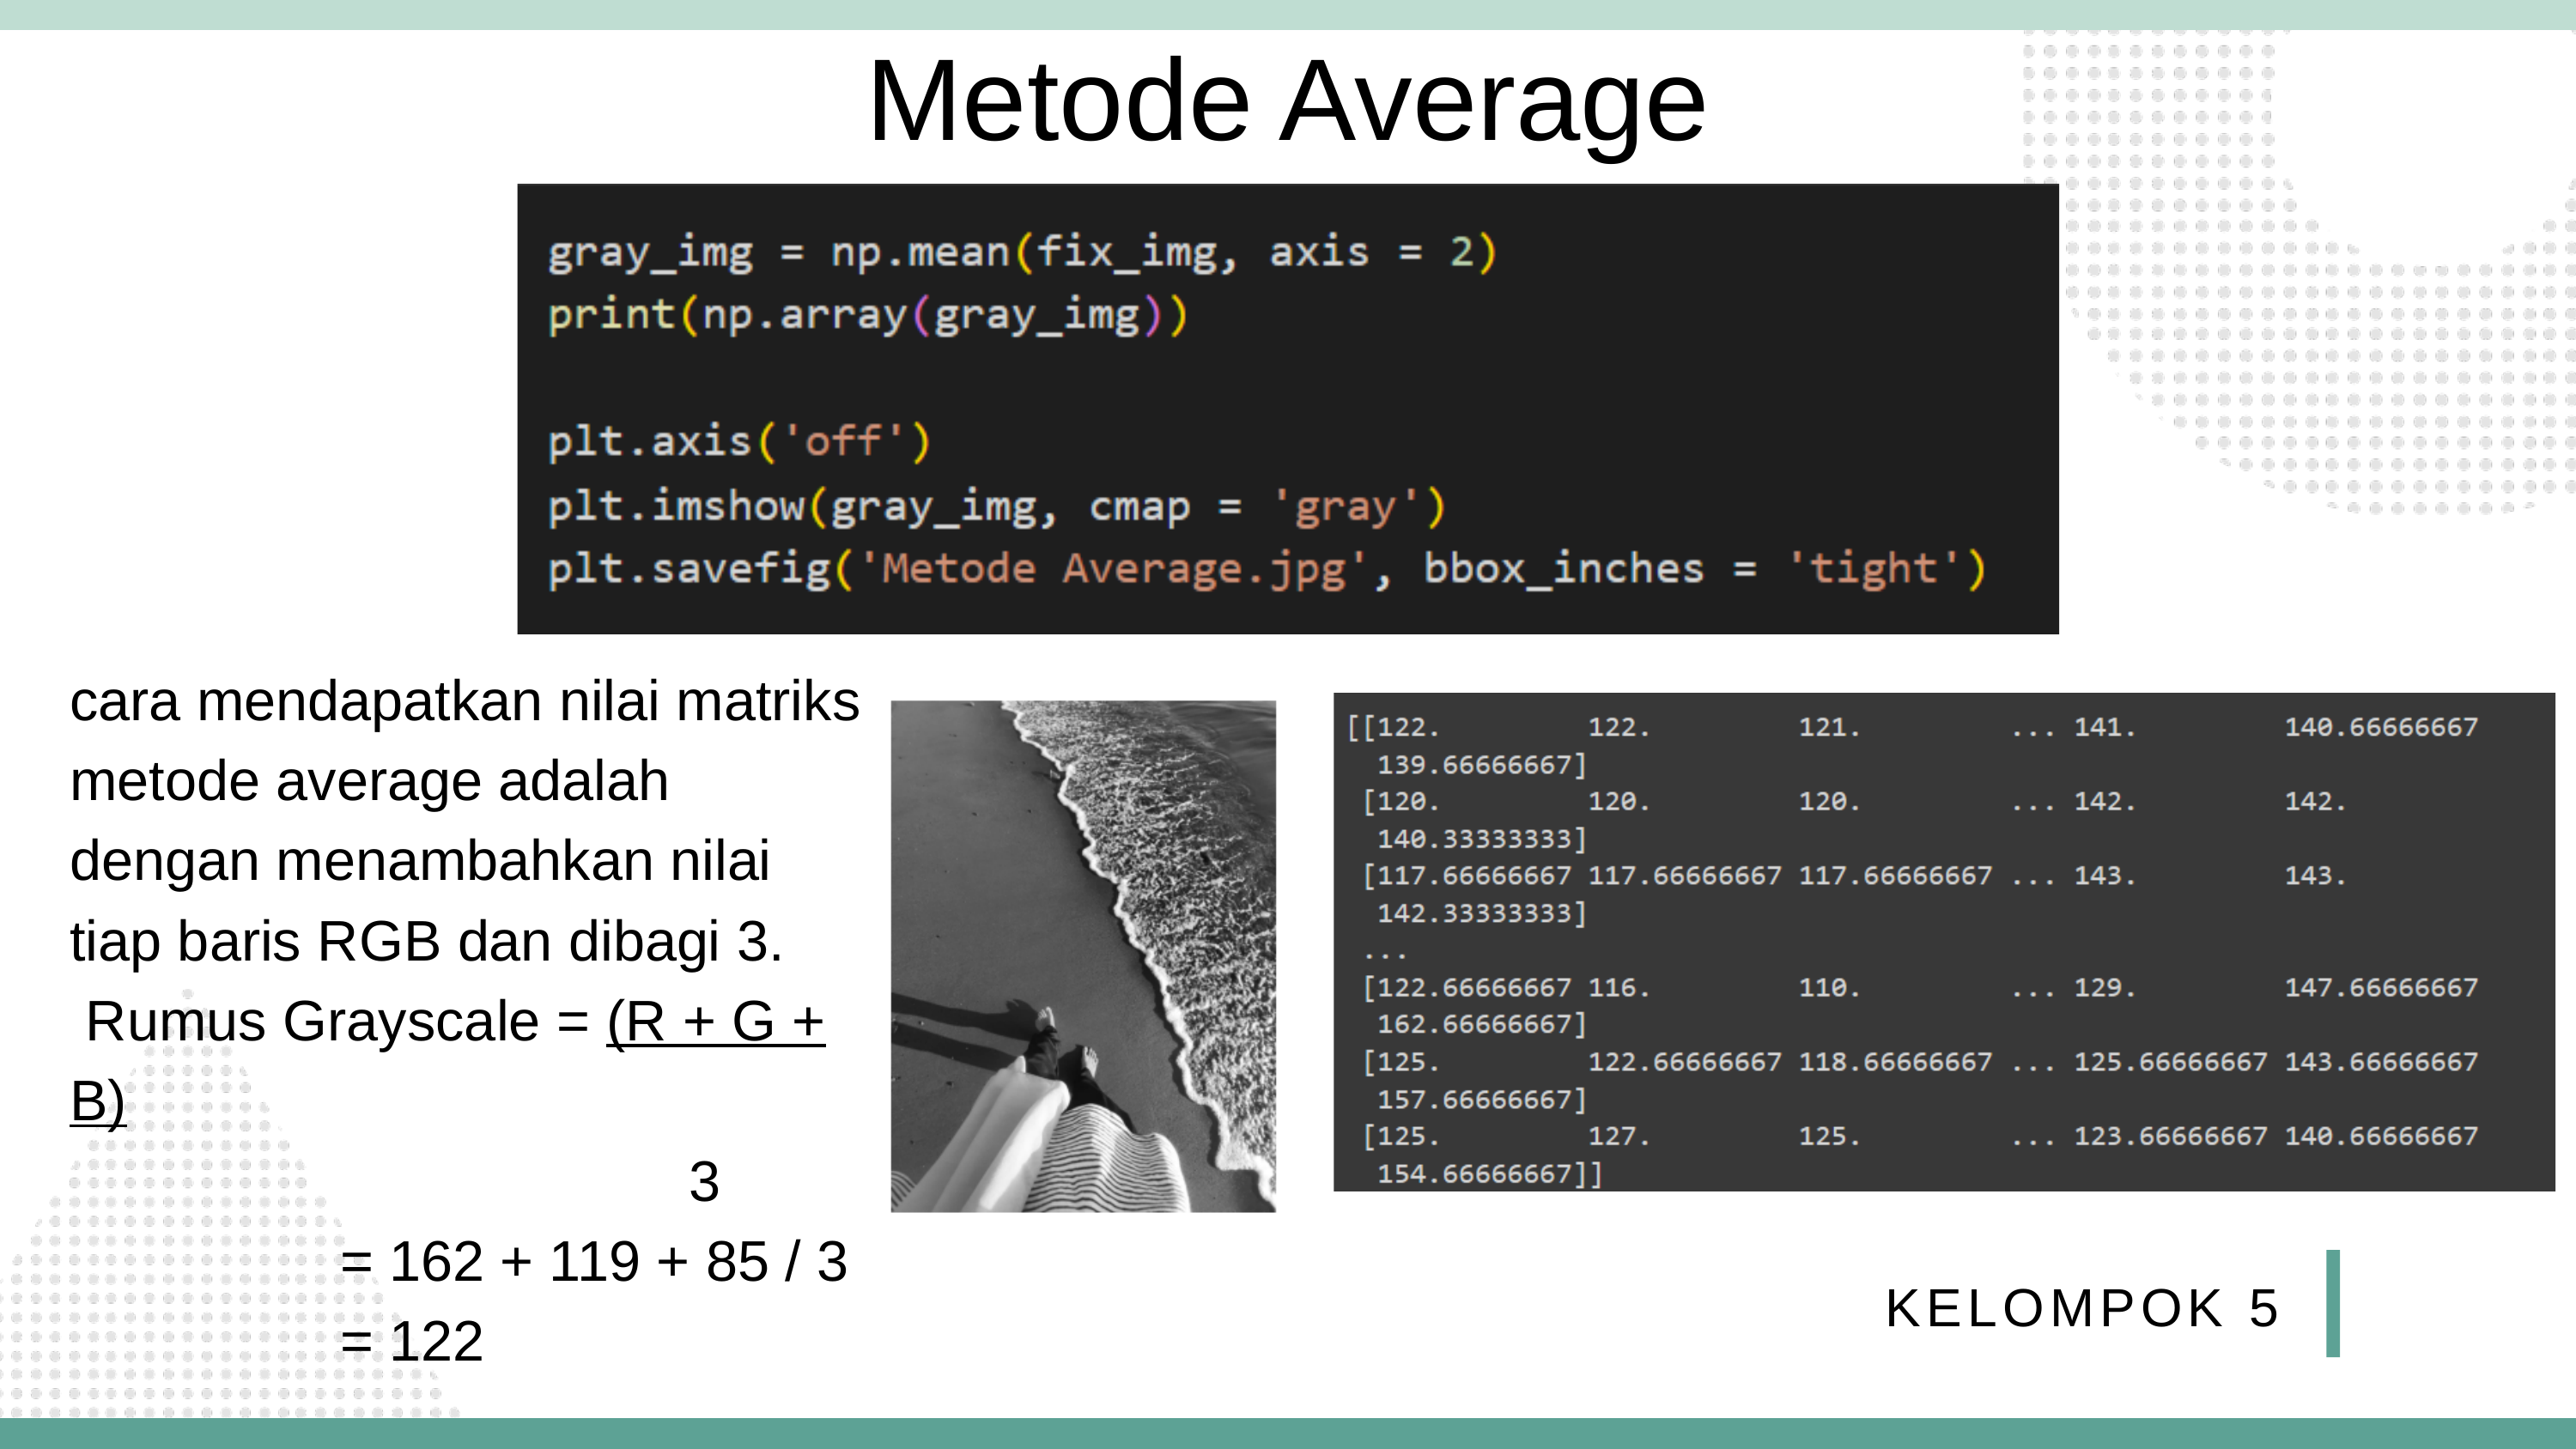

Metode Average

cara mendapatkan nilai matriks metode average adalah dengan menambahkan nilai tiap baris RGB dan dibagi 3.
 Rumus Grayscale = (R + G + B)
                                       3
                 = 162 + 119 + 85 / 3
                 = 122

KELOMPOK 5